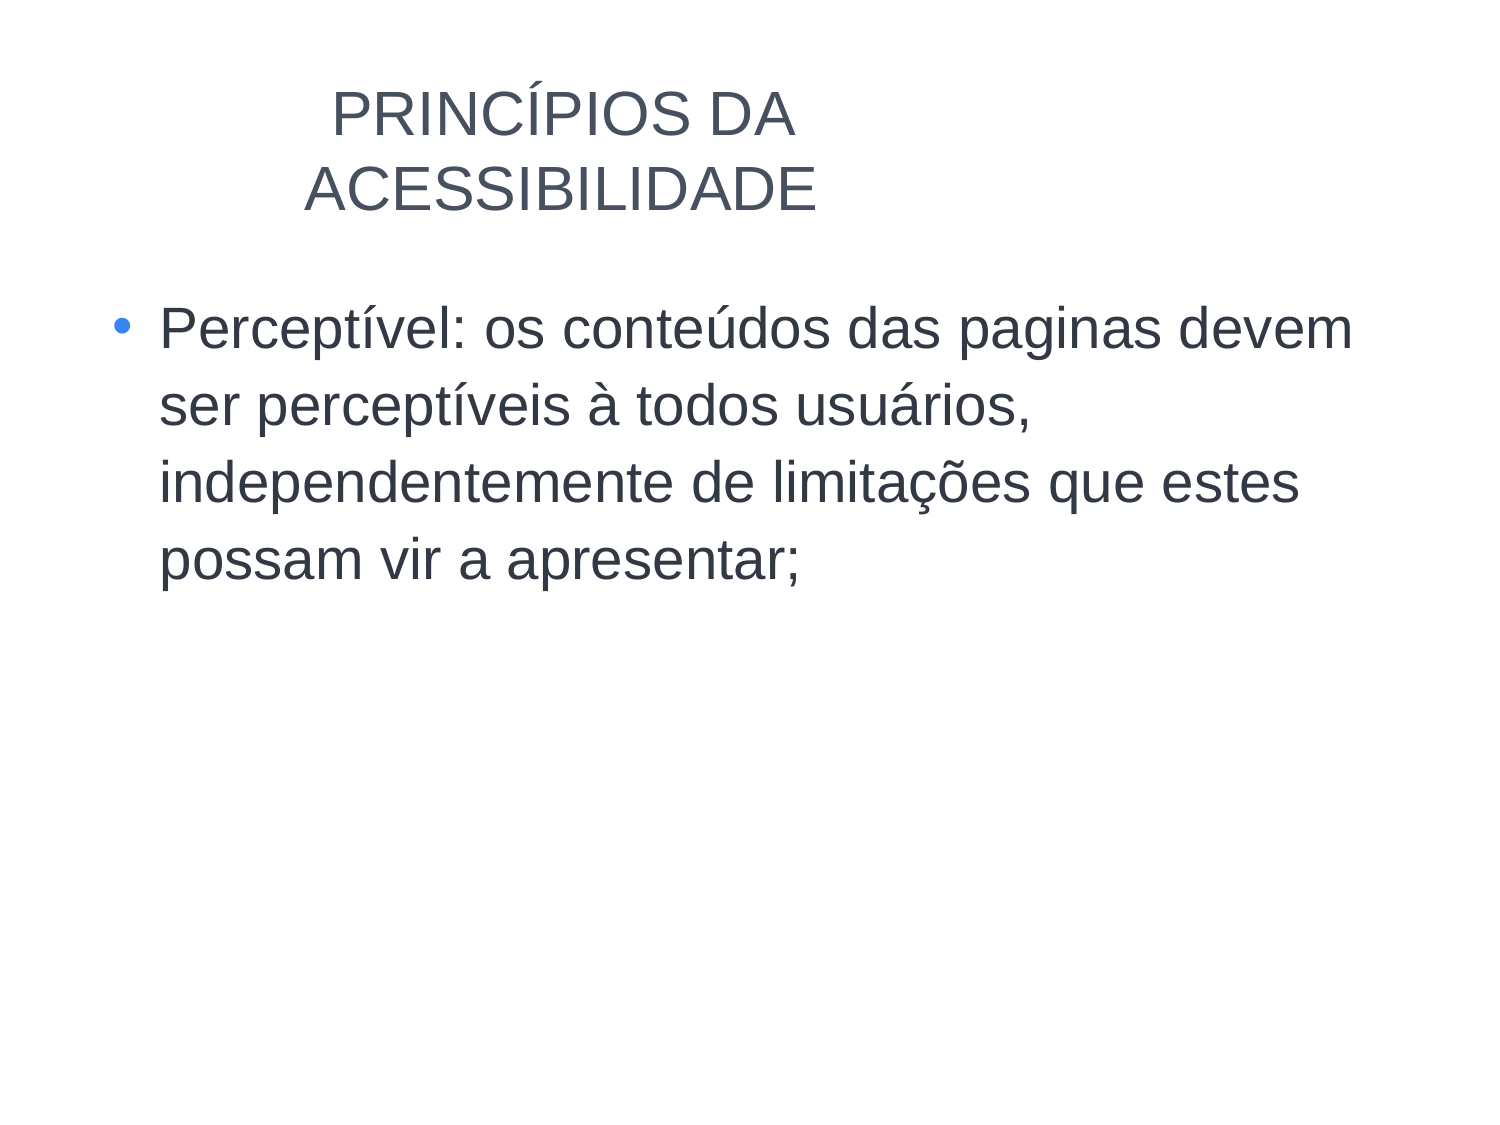

PRINCÍPIOS DA ACESSIBILIDADE
Perceptível: os conteúdos das paginas devem ser perceptíveis à todos usuários, independentemente de limitações que estes possam vir a apresentar;